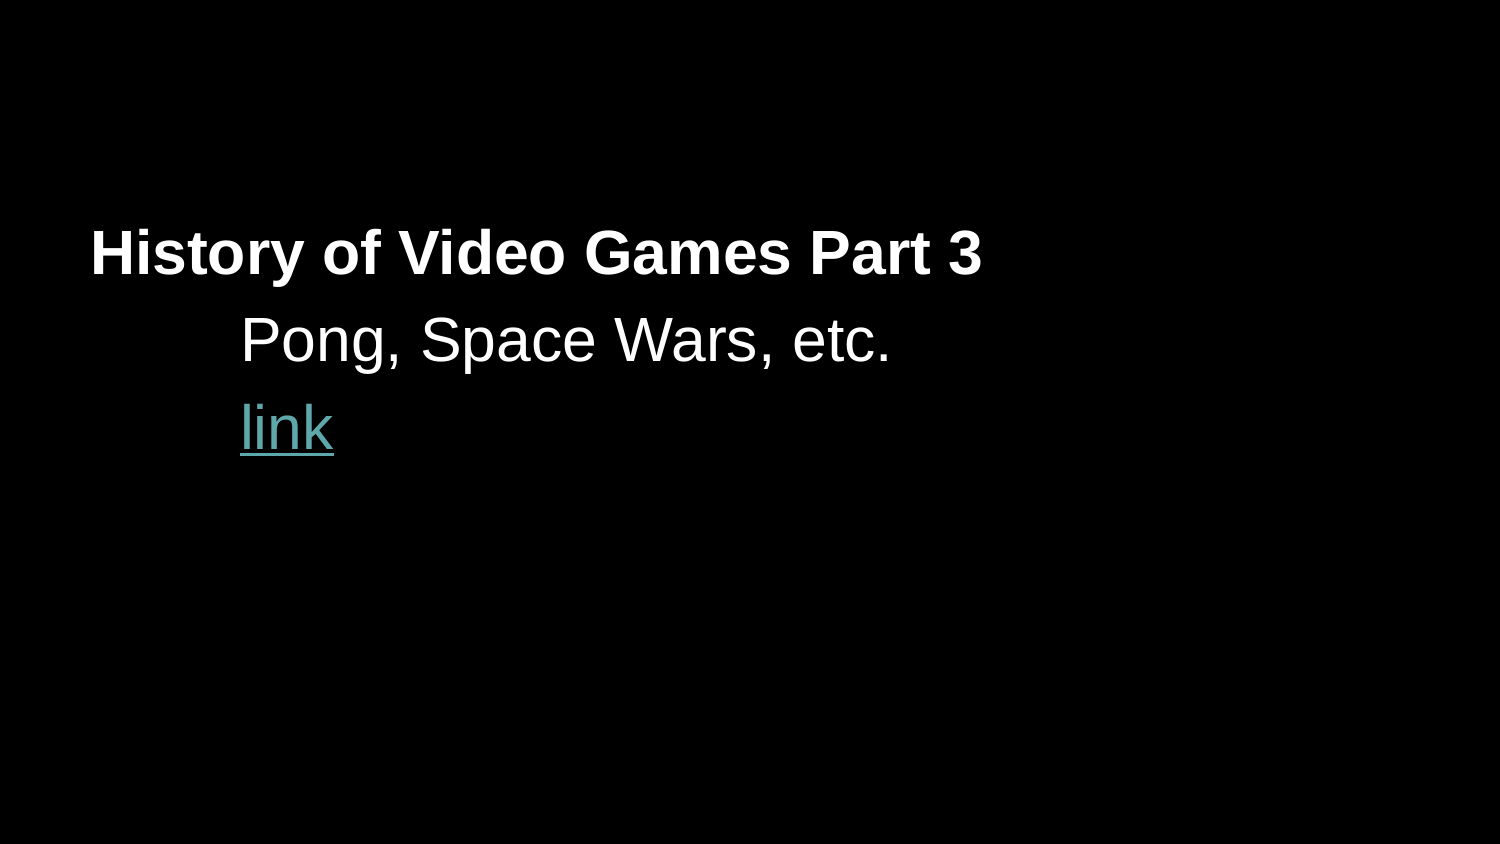

#
History of Video Games Part 3
	Pong, Space Wars, etc.
	link